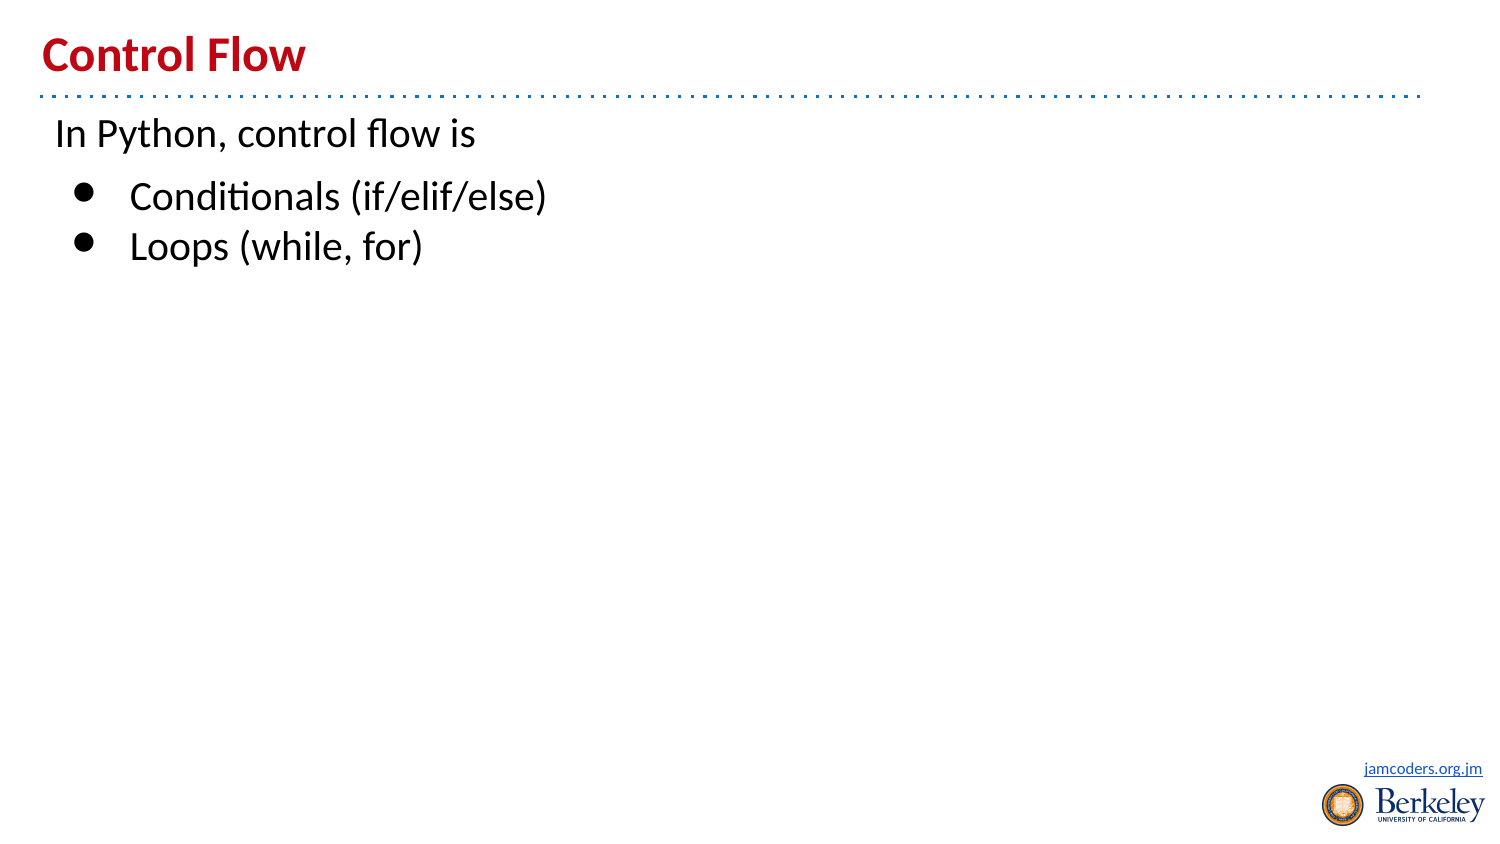

# Control Flow
In Python, control flow is
Conditionals (if/elif/else)
Loops (while, for)